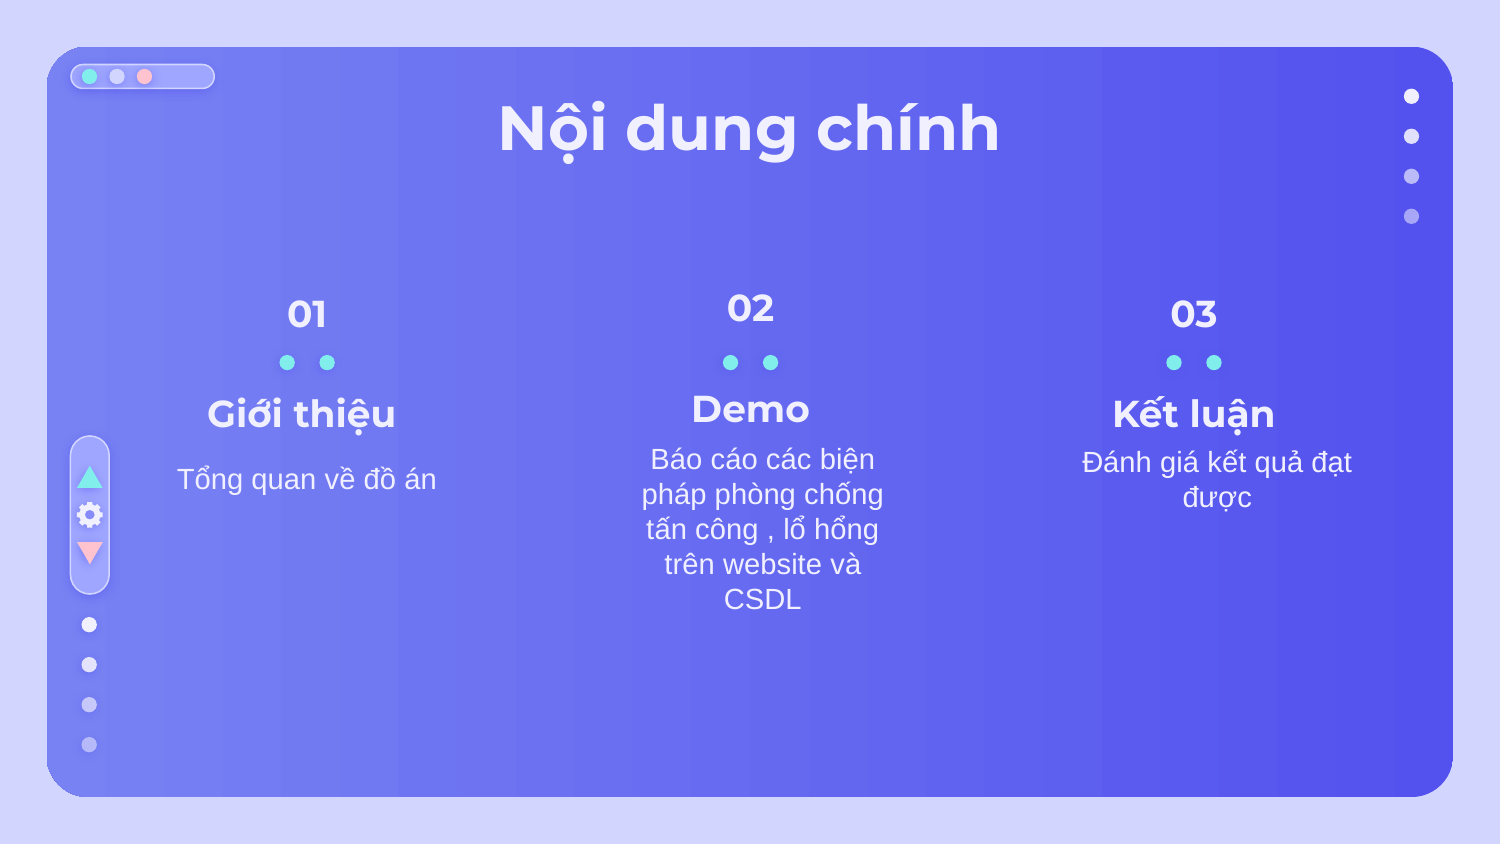

# Nội dung chính
02
01
03

Demo
Giới thiệu
Kết luận
Tổng quan về đồ án
Đánh giá kết quả đạt được

Báo cáo các biện pháp phòng chống tấn công , lổ hổng trên website và CSDL